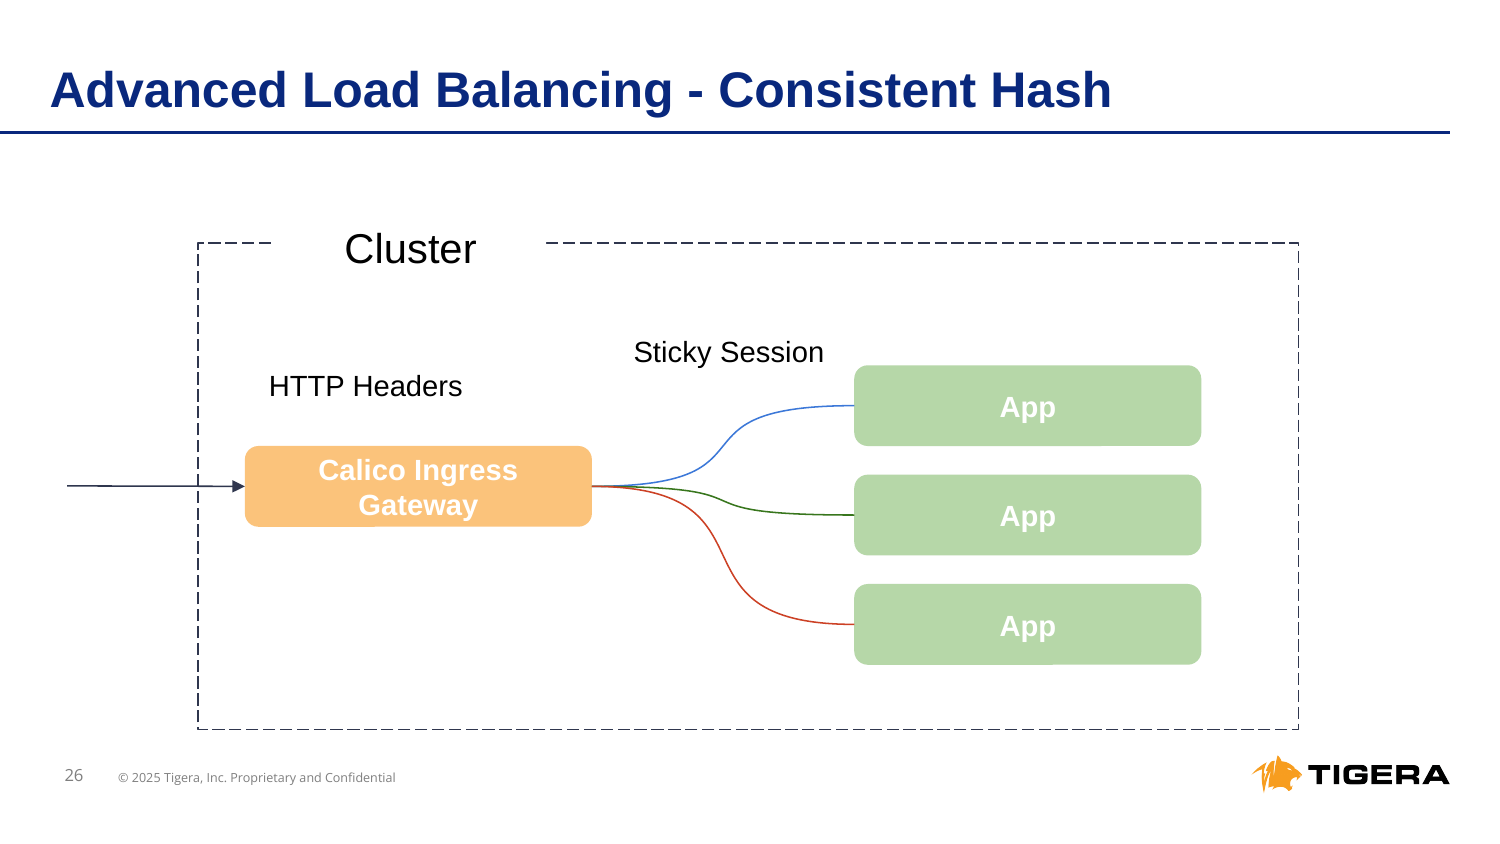

# Advanced Load Balancing - Consistent Hash
Cluster

Sticky Session
HTTP Headers
App
Calico Ingress Gateway
App
App